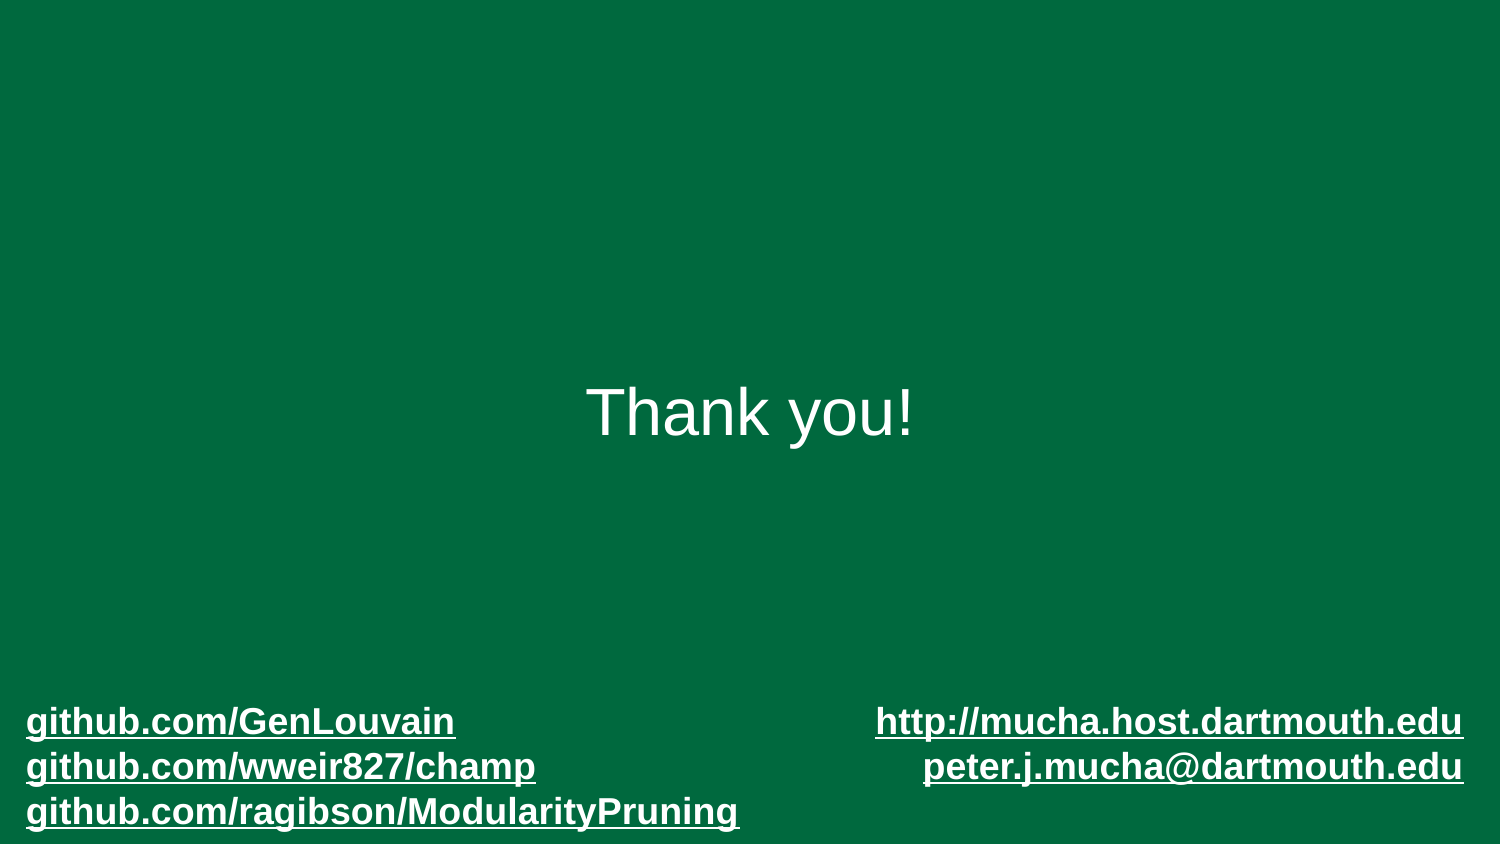

Thank you!
github.com/GenLouvain
github.com/wweir827/champ
github.com/ragibson/ModularityPruning
http://mucha.host.dartmouth.edu
peter.j.mucha@dartmouth.edu